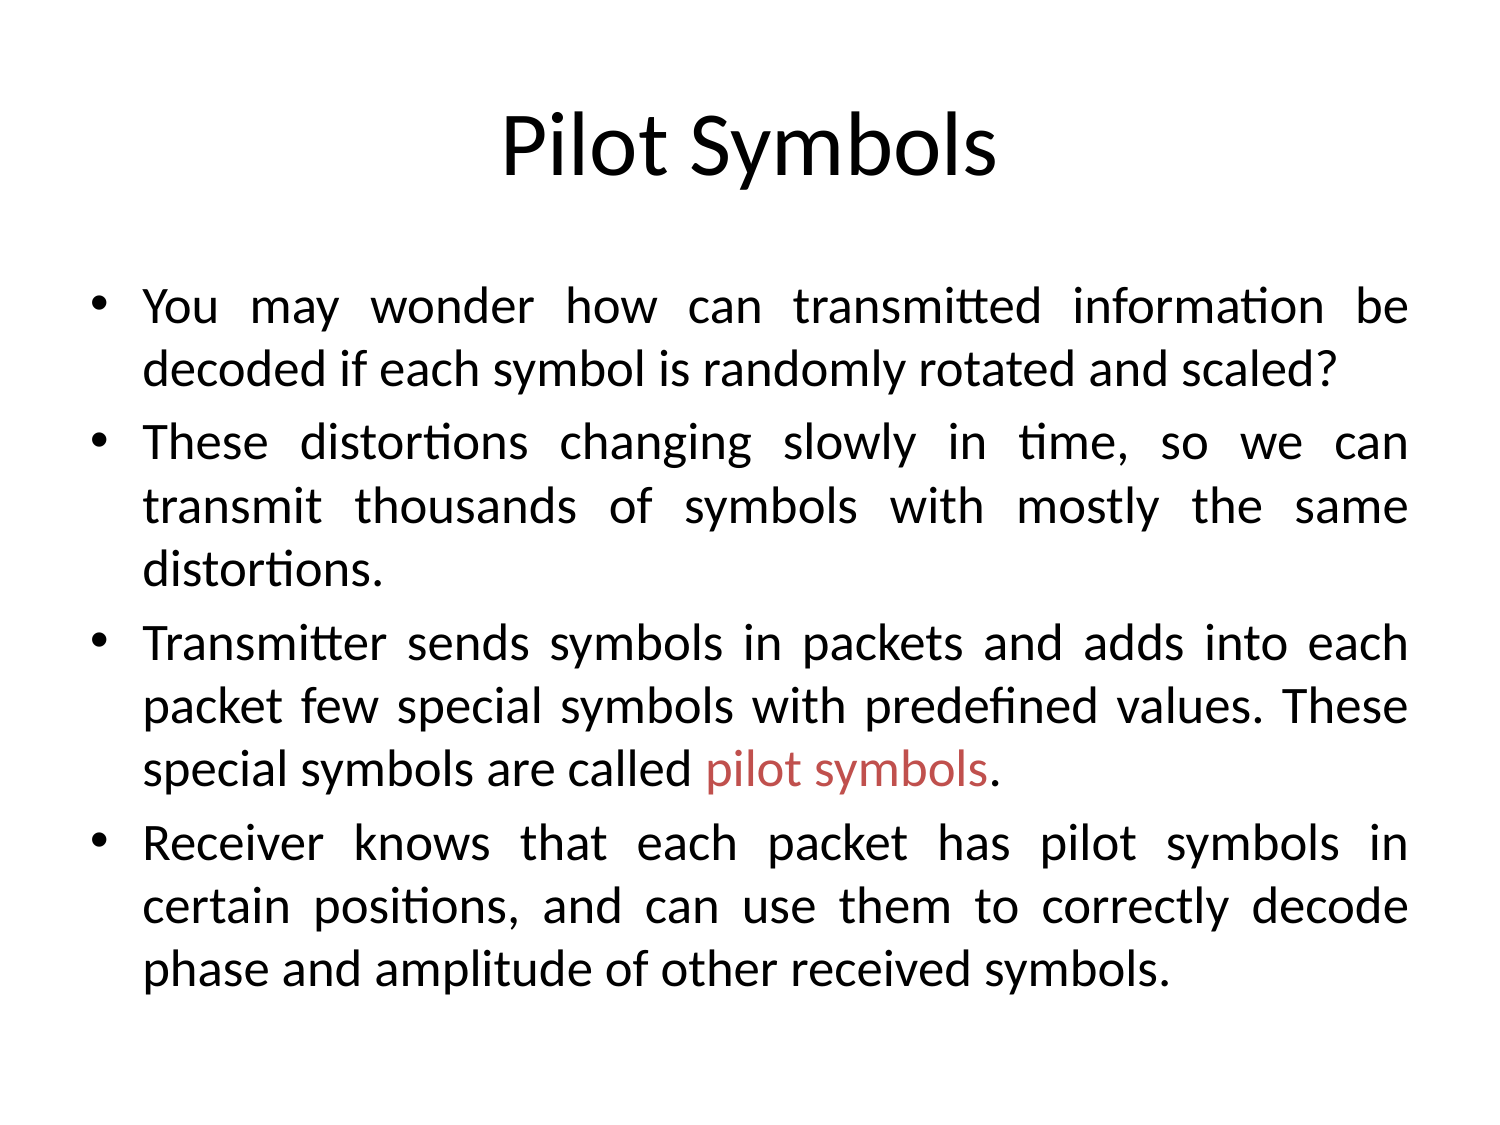

# Pilot Symbols
You may wonder how can transmitted information be decoded if each symbol is randomly rotated and scaled?
These distortions changing slowly in time, so we can transmit thousands of symbols with mostly the same distortions.
Transmitter sends symbols in packets and adds into each packet few special symbols with predefined values. These special symbols are called pilot symbols.
Receiver knows that each packet has pilot symbols in certain positions, and can use them to correctly decode phase and amplitude of other received symbols.